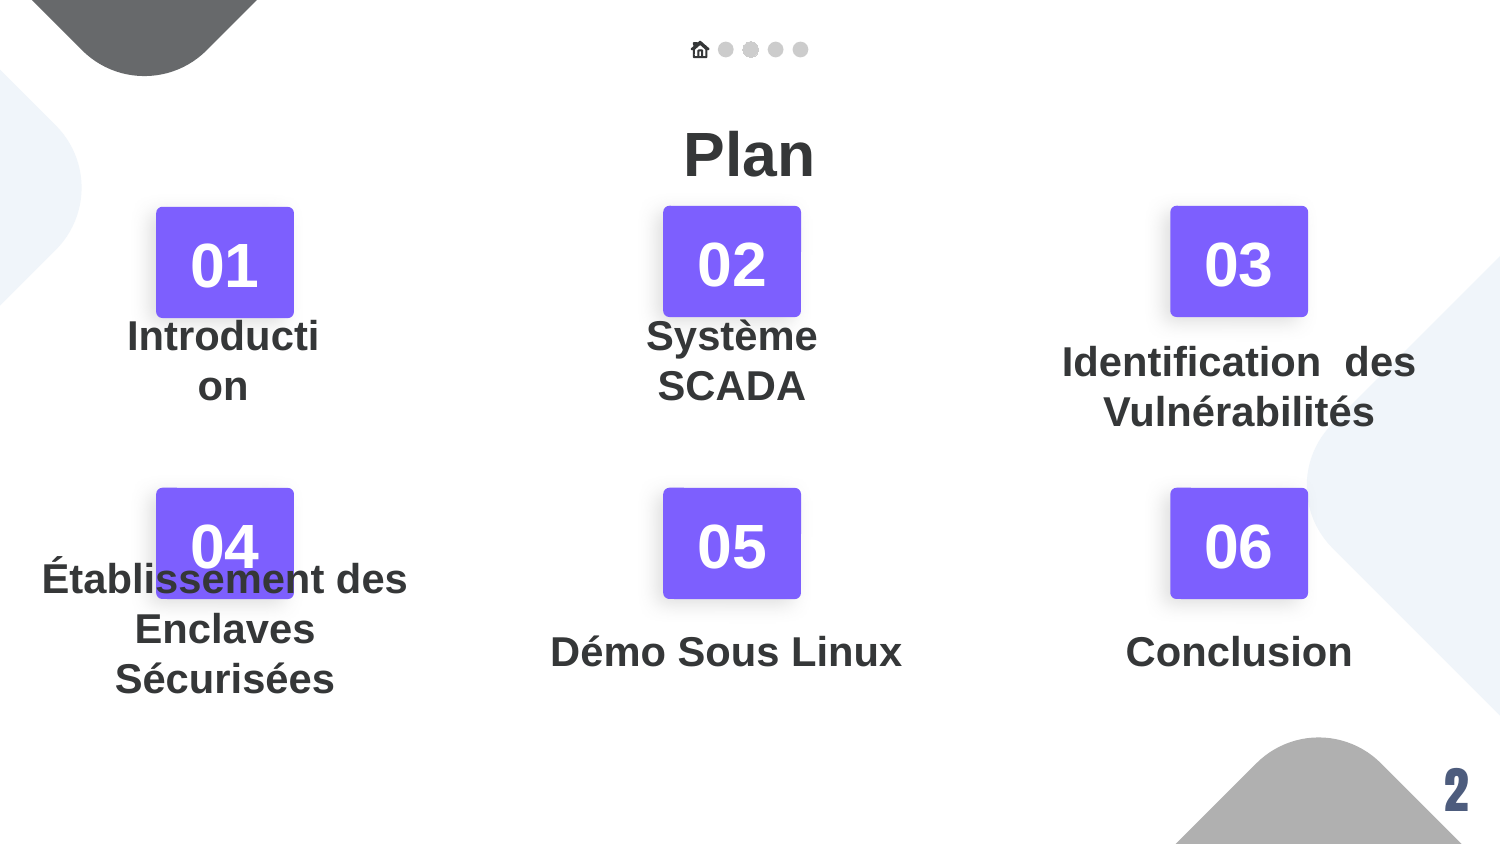

Plan
03
02
# 01
Introduction
Système SCADA
Identification  des Vulnérabilités
04
06
05
Démo Sous Linux
Conclusion
Établissement des Enclaves Sécurisées
2